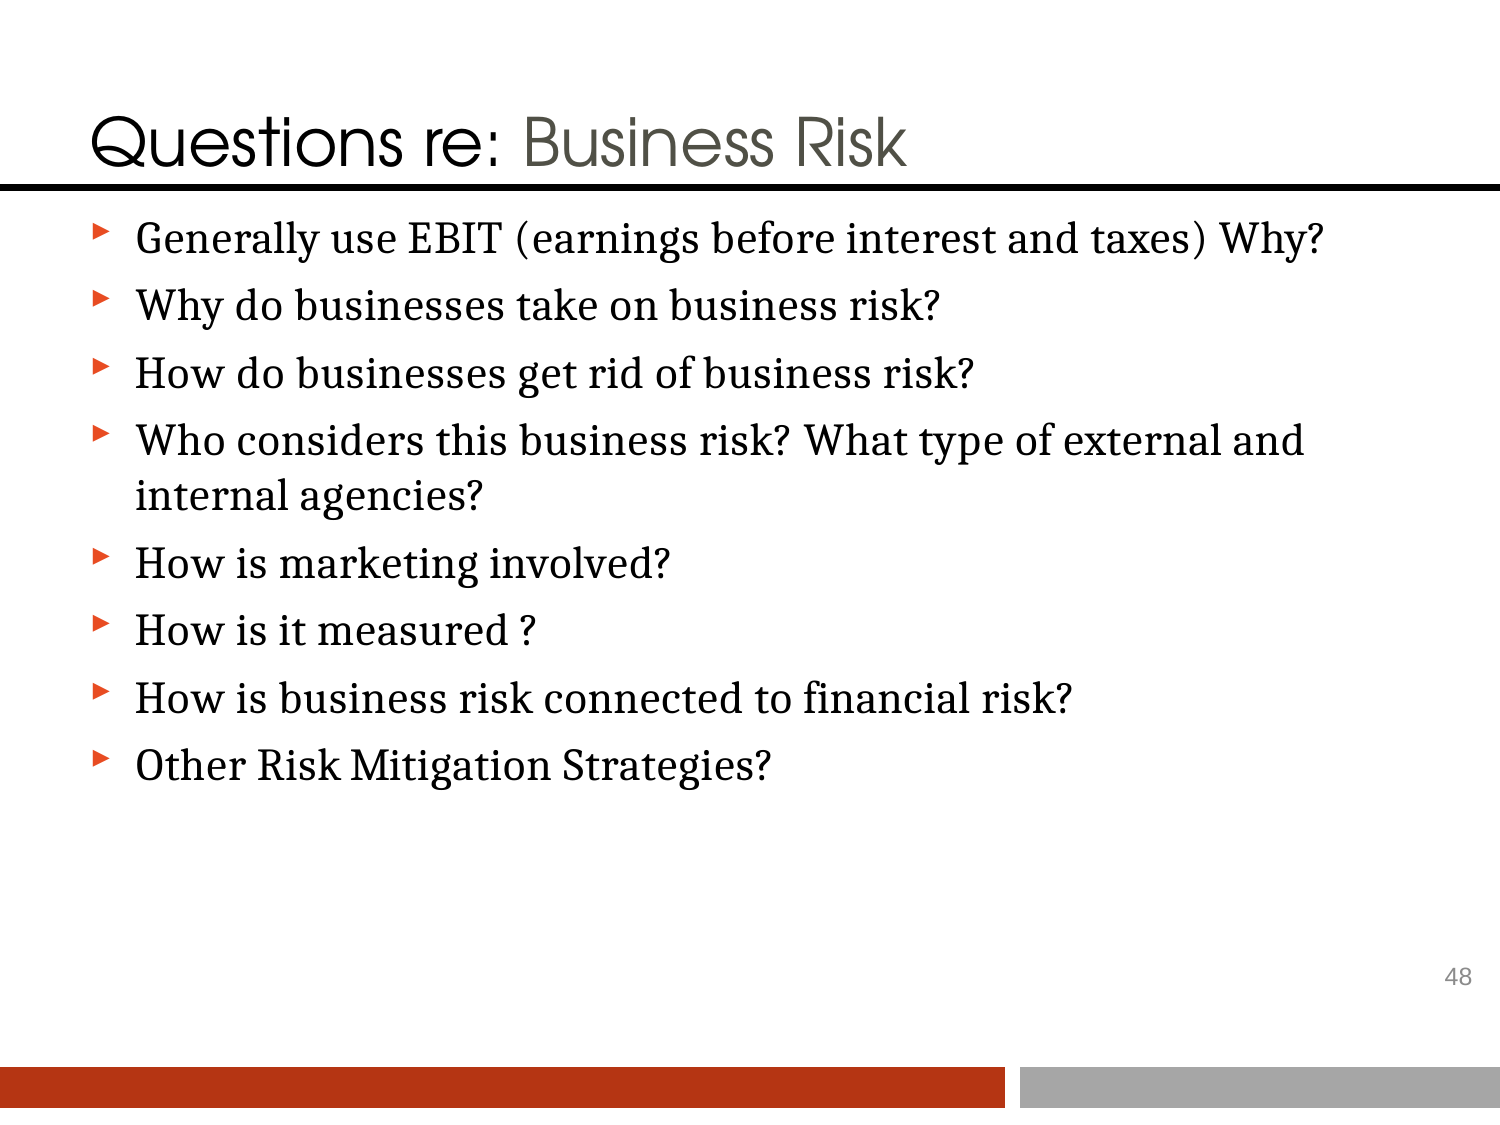

# Questions re: Business Risk
Generally use EBIT (earnings before interest and taxes) Why?
Why do businesses take on business risk?
How do businesses get rid of business risk?
Who considers this business risk? What type of external and internal agencies?
How is marketing involved?
How is it measured ?
How is business risk connected to financial risk?
Other Risk Mitigation Strategies?

48